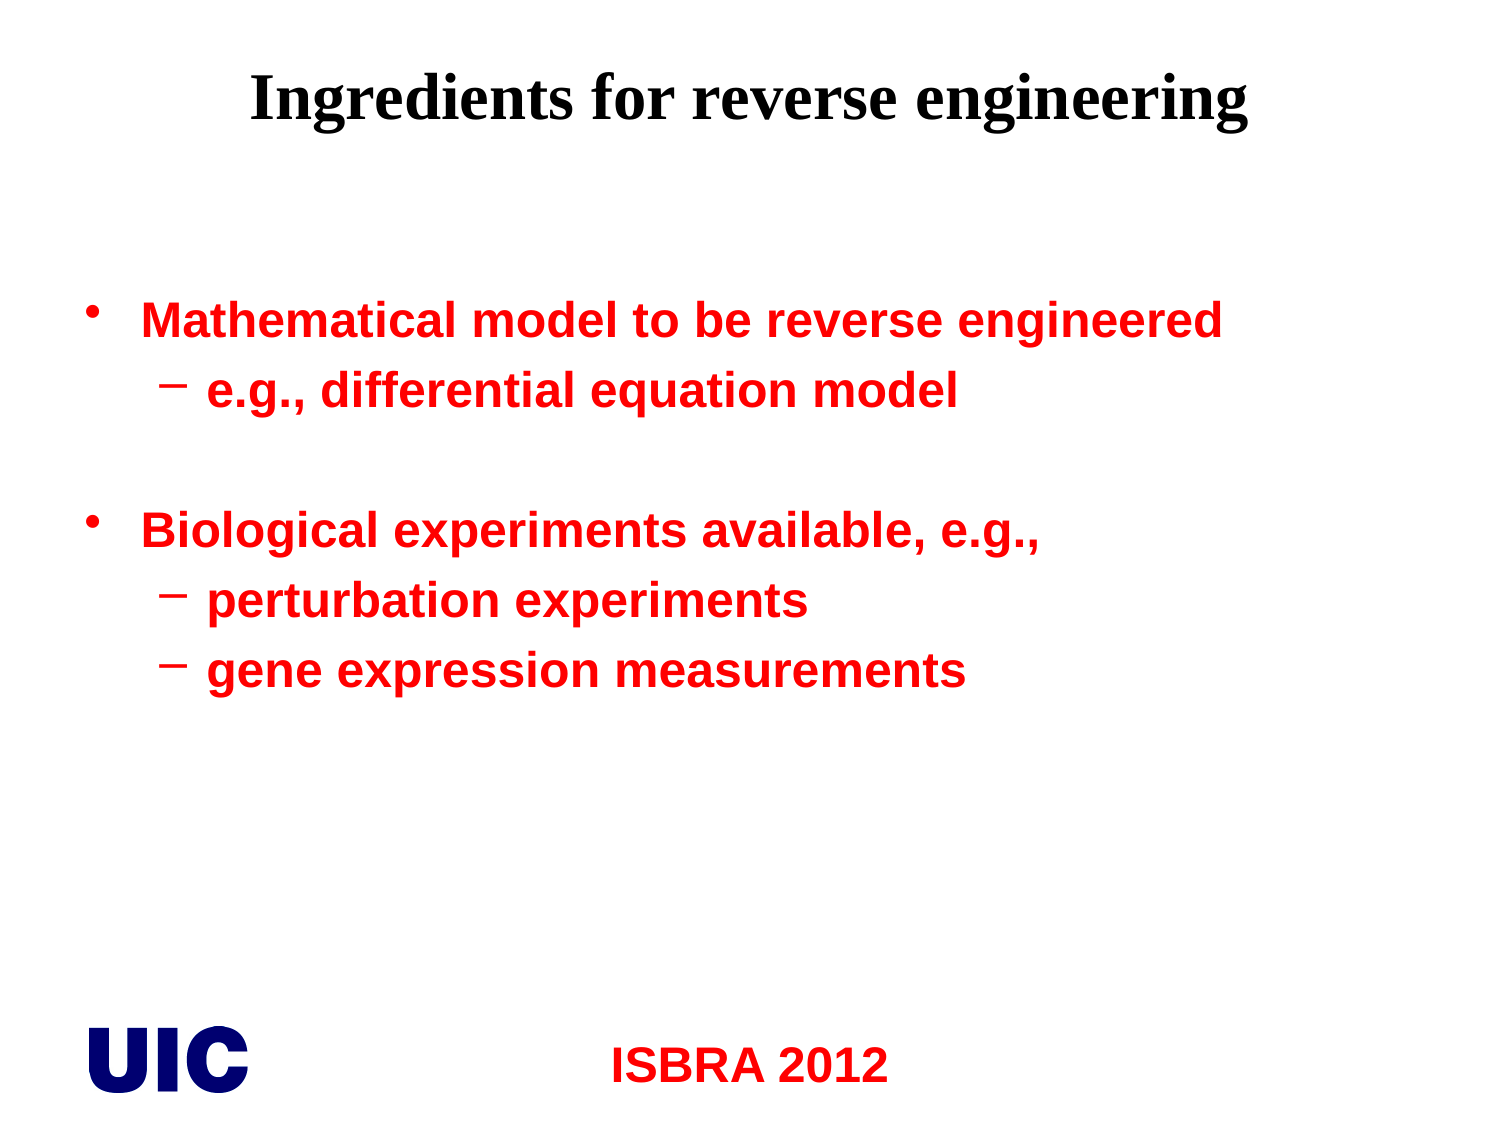

# Ingredients for reverse engineering

Mathematical model to be reverse engineered
e.g., differential equation model

Biological experiments available, e.g.,
perturbation experiments
gene expression measurements
ISBRA 2012